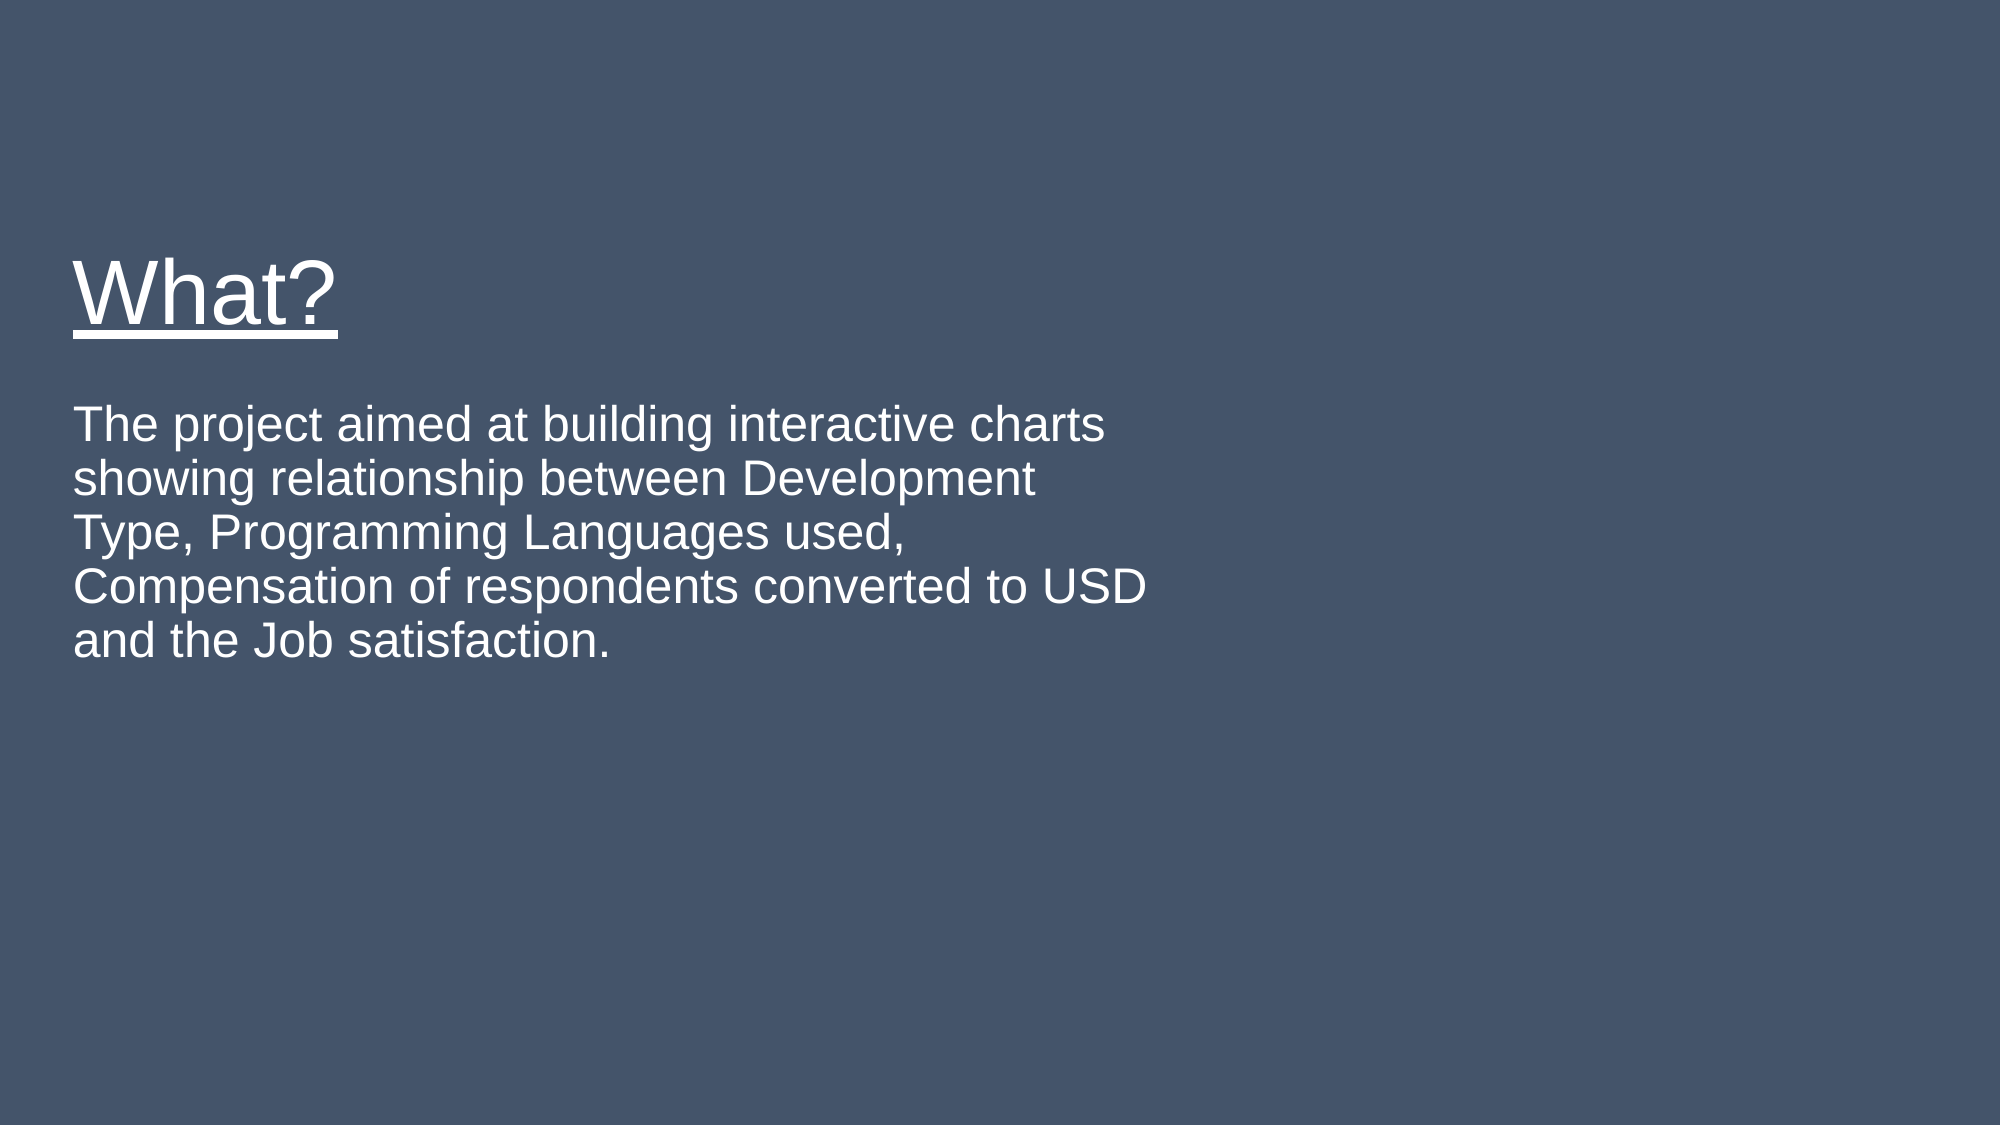

What?

The project aimed at building interactive charts showing relationship between Development Type, Programming Languages used, Compensation of respondents converted to USD and the Job satisfaction.